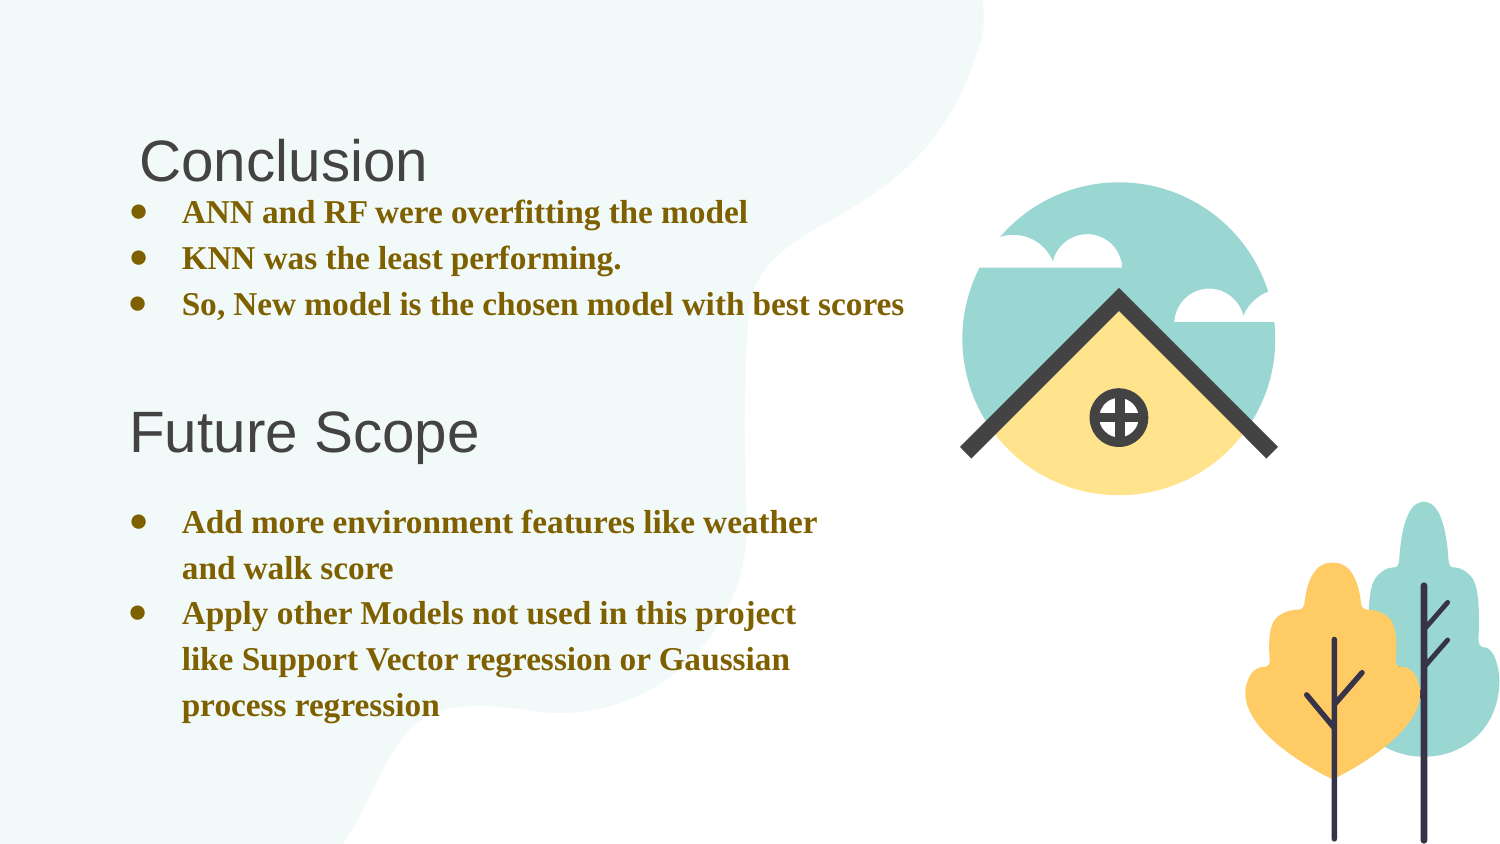

# Conclusion
ANN and RF were overfitting the model
KNN was the least performing.
So, New model is the chosen model with best scores

Future Scope
Add more environment features like weather and walk score
Apply other Models not used in this project like Support Vector regression or Gaussian process regression